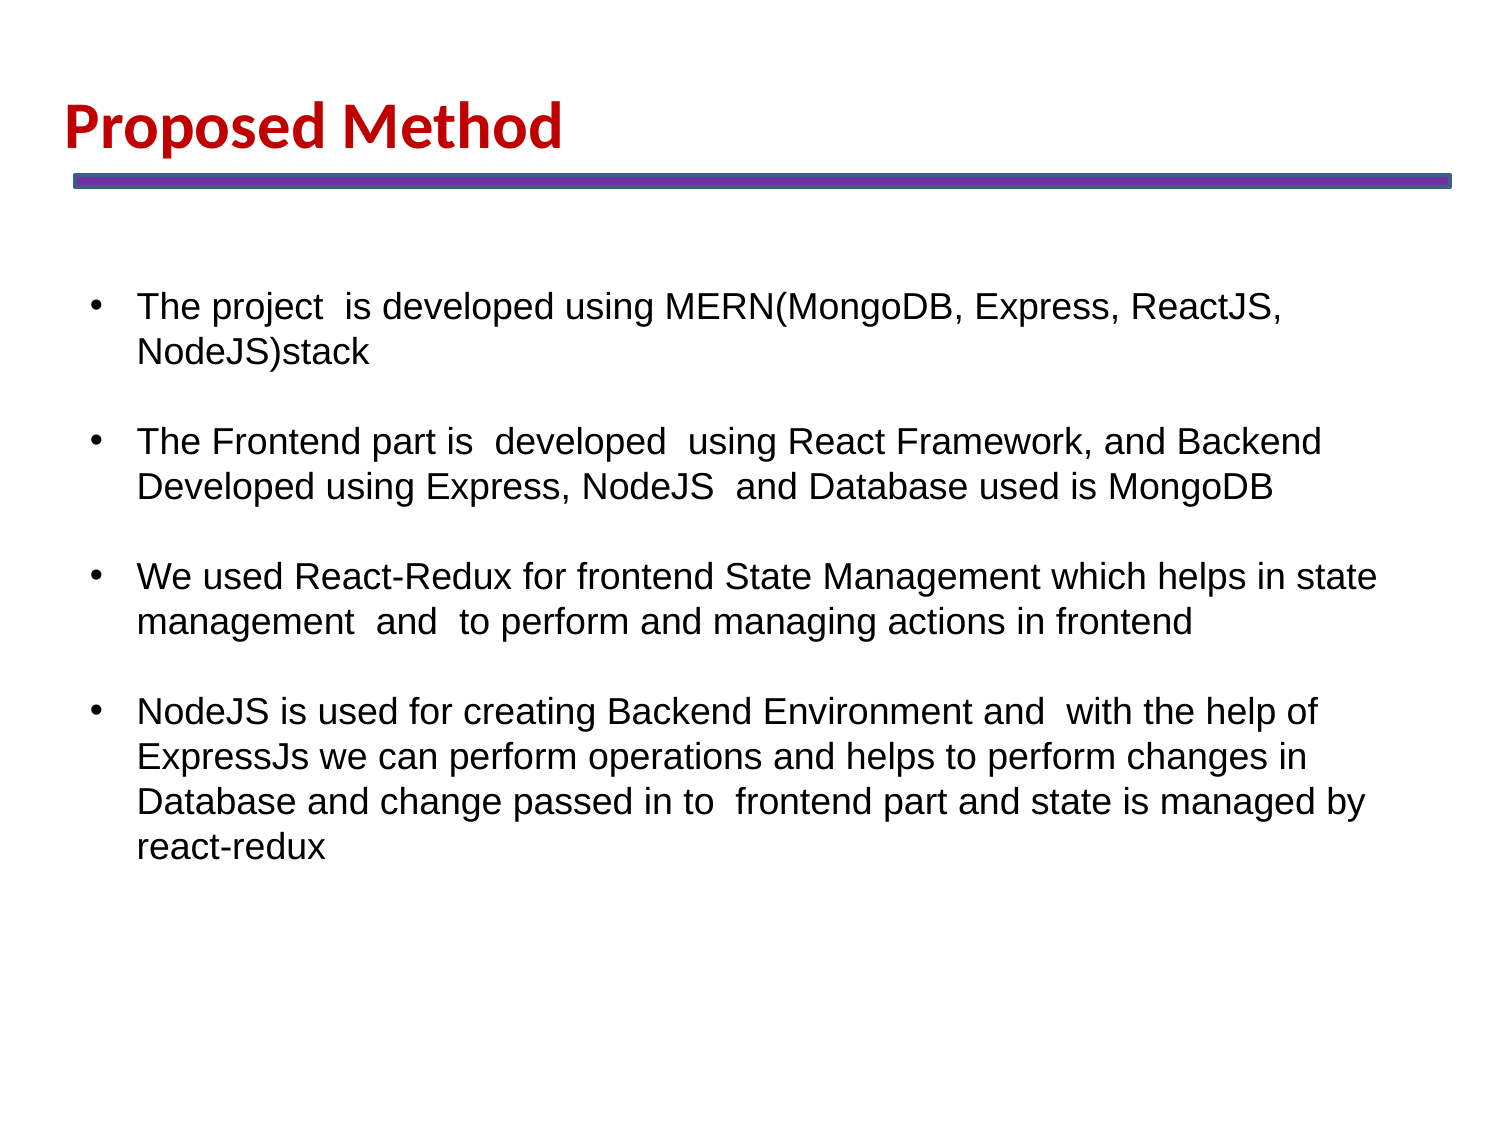

Proposed Method

The project  is developed using MERN(MongoDB, Express, ReactJS, NodeJS)stack

The Frontend part is  developed  using React Framework, and Backend Developed using Express, NodeJS  and Database used is MongoDB

We used React-Redux for frontend State Management which helps in state management  and  to perform and managing actions in frontend

NodeJS is used for creating Backend Environment and  with the help of ExpressJs we can perform operations and helps to perform changes in Database and change passed in to  frontend part and state is managed by react-redux